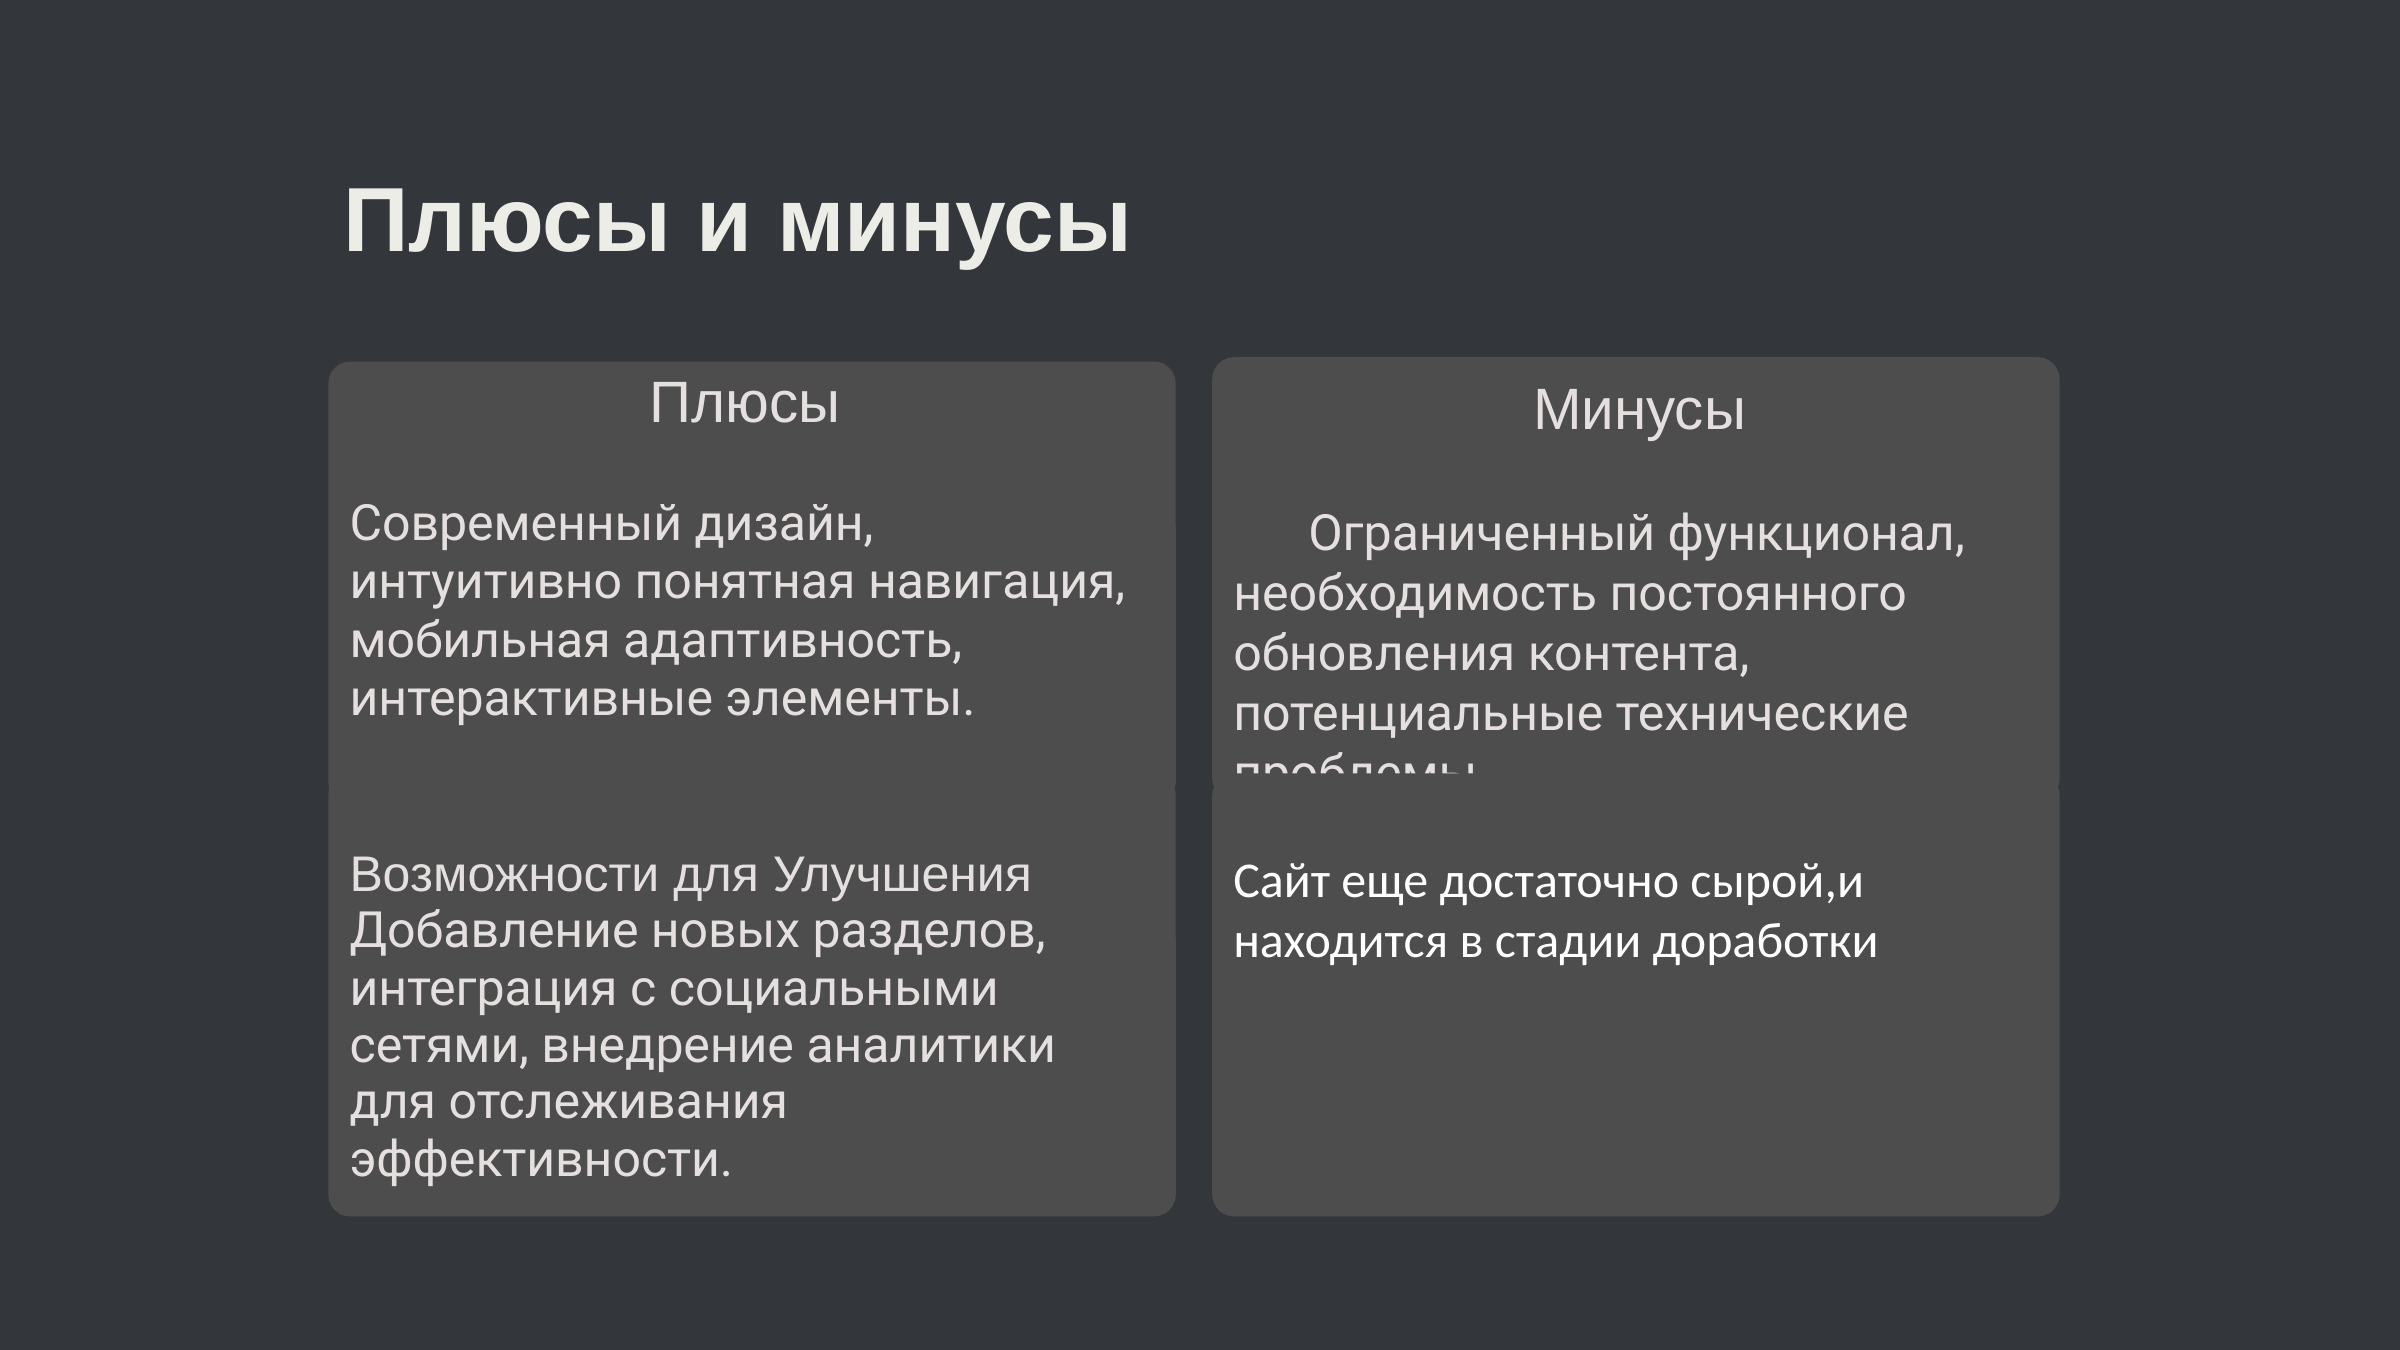

Плюсы и минусы
Минусы

Ограниченный функционал, необходимость постоянного обновления контента, потенциальные технические проблемы.

Плюсы

Современный дизайн, интуитивно понятная навигация, мобильная адаптивность, интерактивные элементы.
Задачи

Возможности для Улучшения
Добавление новых разделов, интеграция с социальными сетями, внедрение аналитики для отслеживания эффективности.

Сайт еще достаточно сырой,и находится в стадии доработки